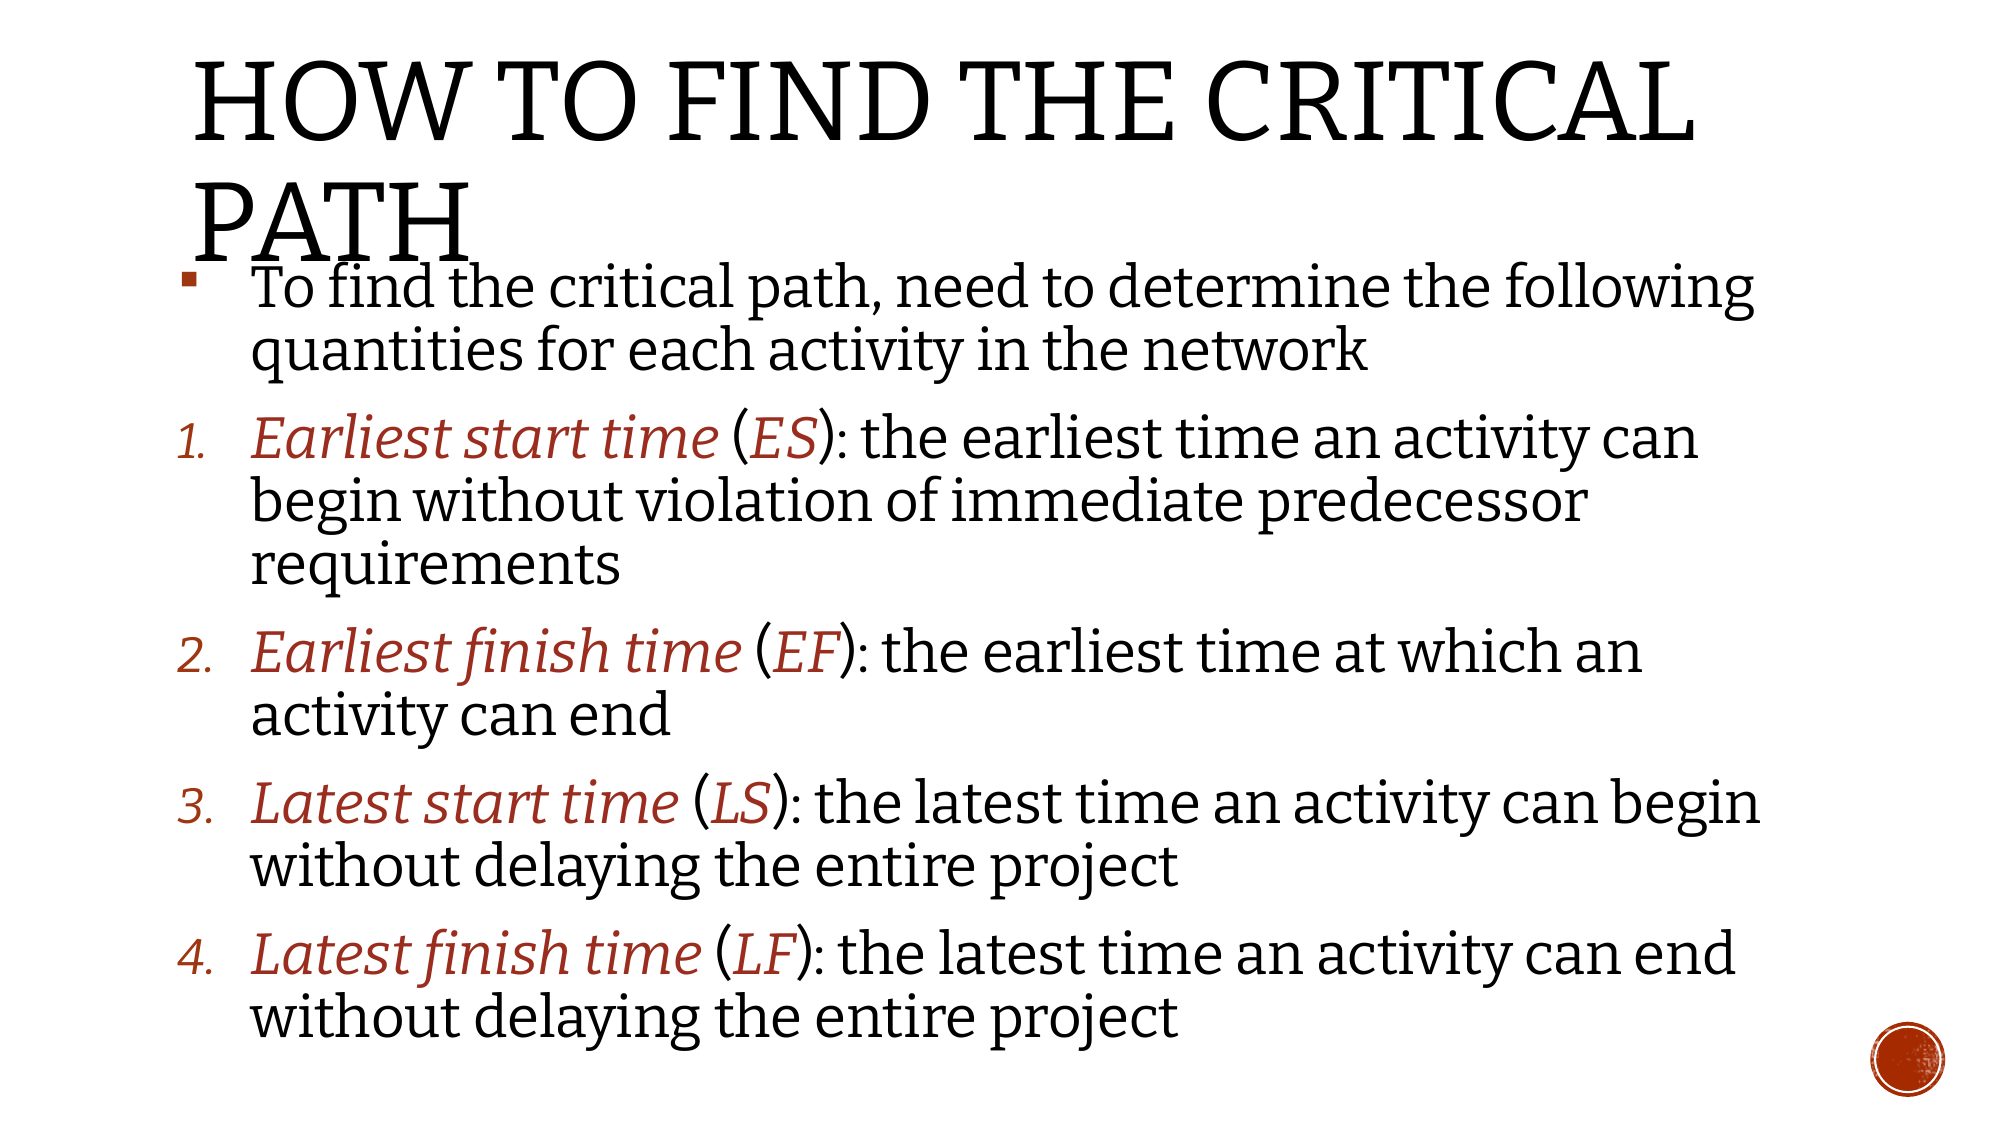

# How to Find the Critical Path
To find the critical path, need to determine the following quantities for each activity in the network
Earliest start time (ES): the earliest time an activity can begin without violation of immediate predecessor requirements
Earliest finish time (EF): the earliest time at which an activity can end
Latest start time (LS): the latest time an activity can begin without delaying the entire project
Latest finish time (LF): the latest time an activity can end without delaying the entire project